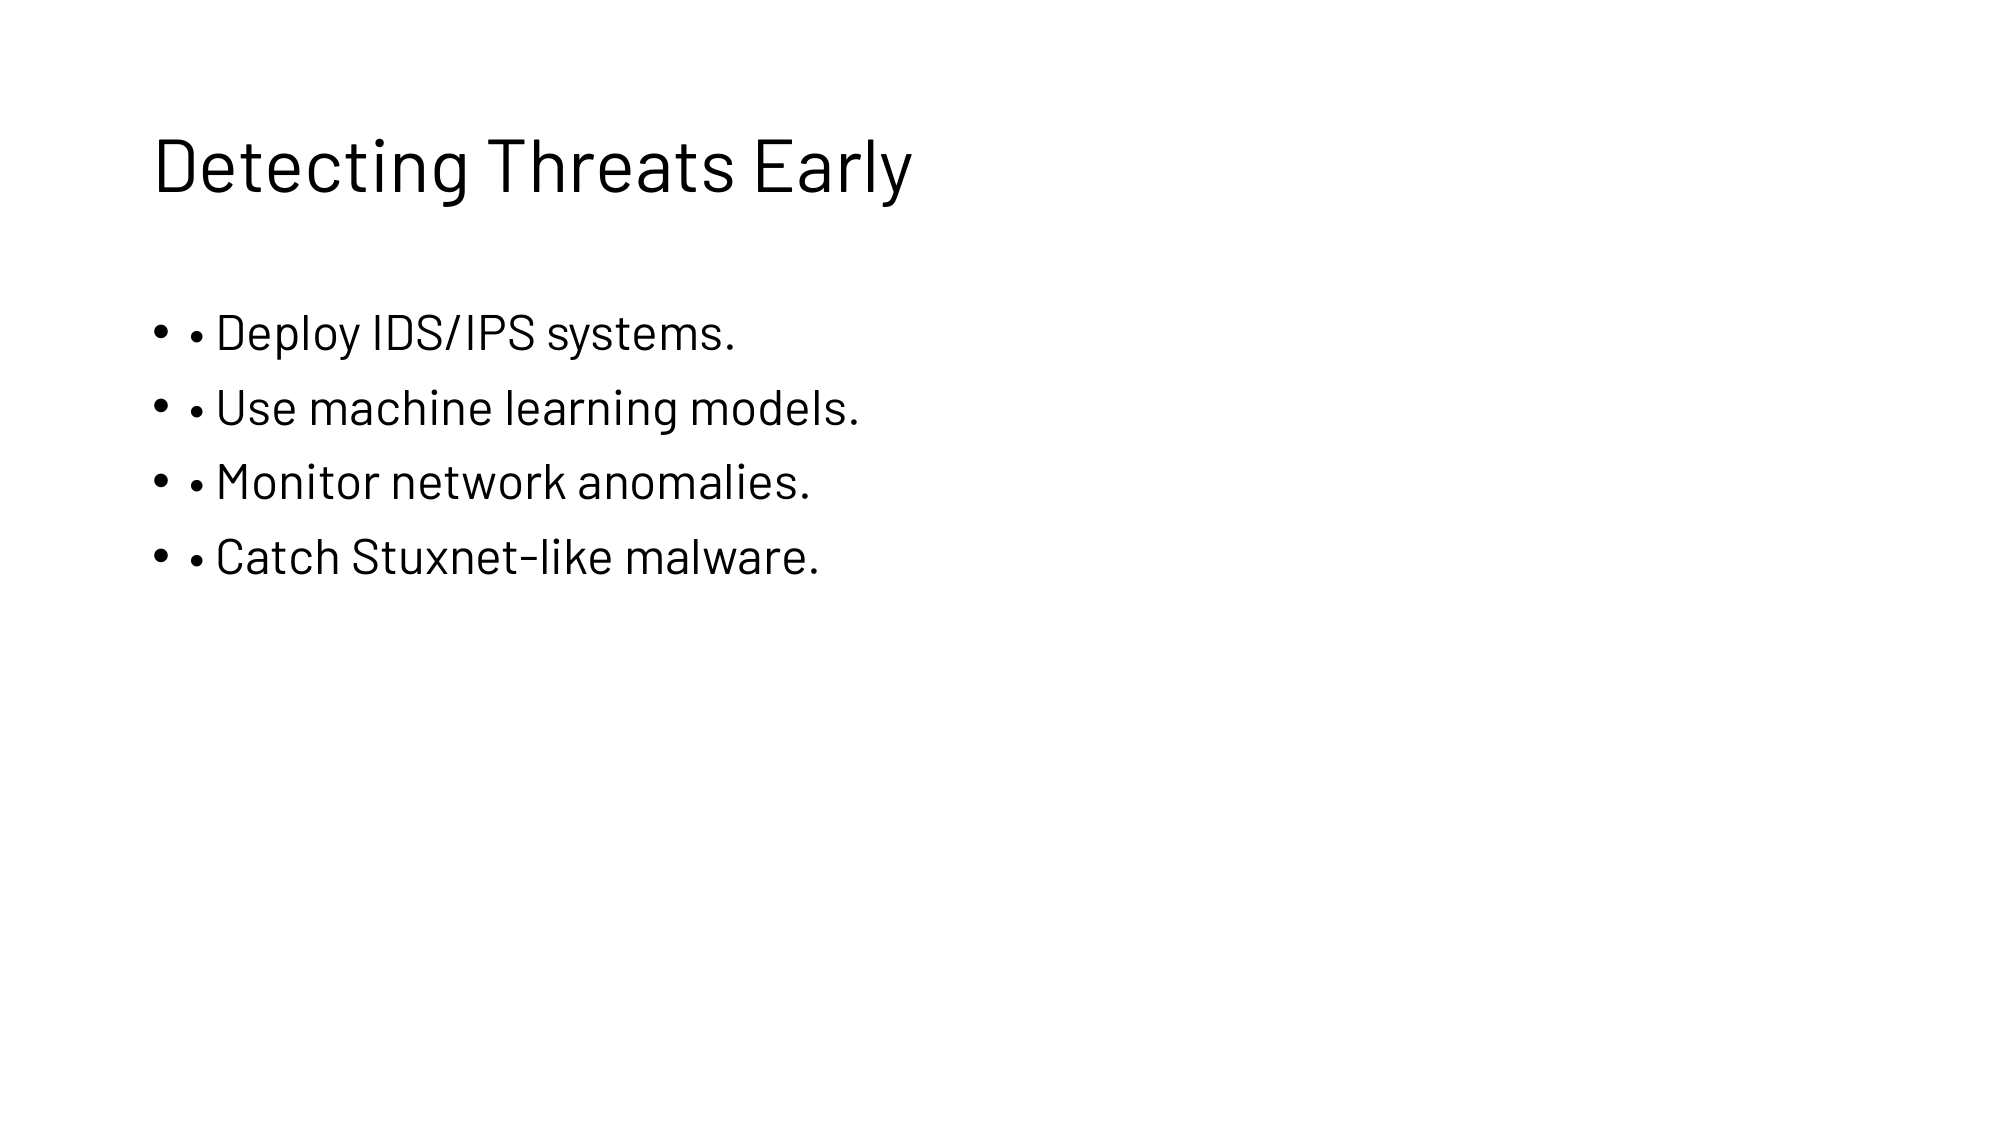

# Detecting Threats Early
• Deploy IDS/IPS systems.
• Use machine learning models.
• Monitor network anomalies.
• Catch Stuxnet-like malware.